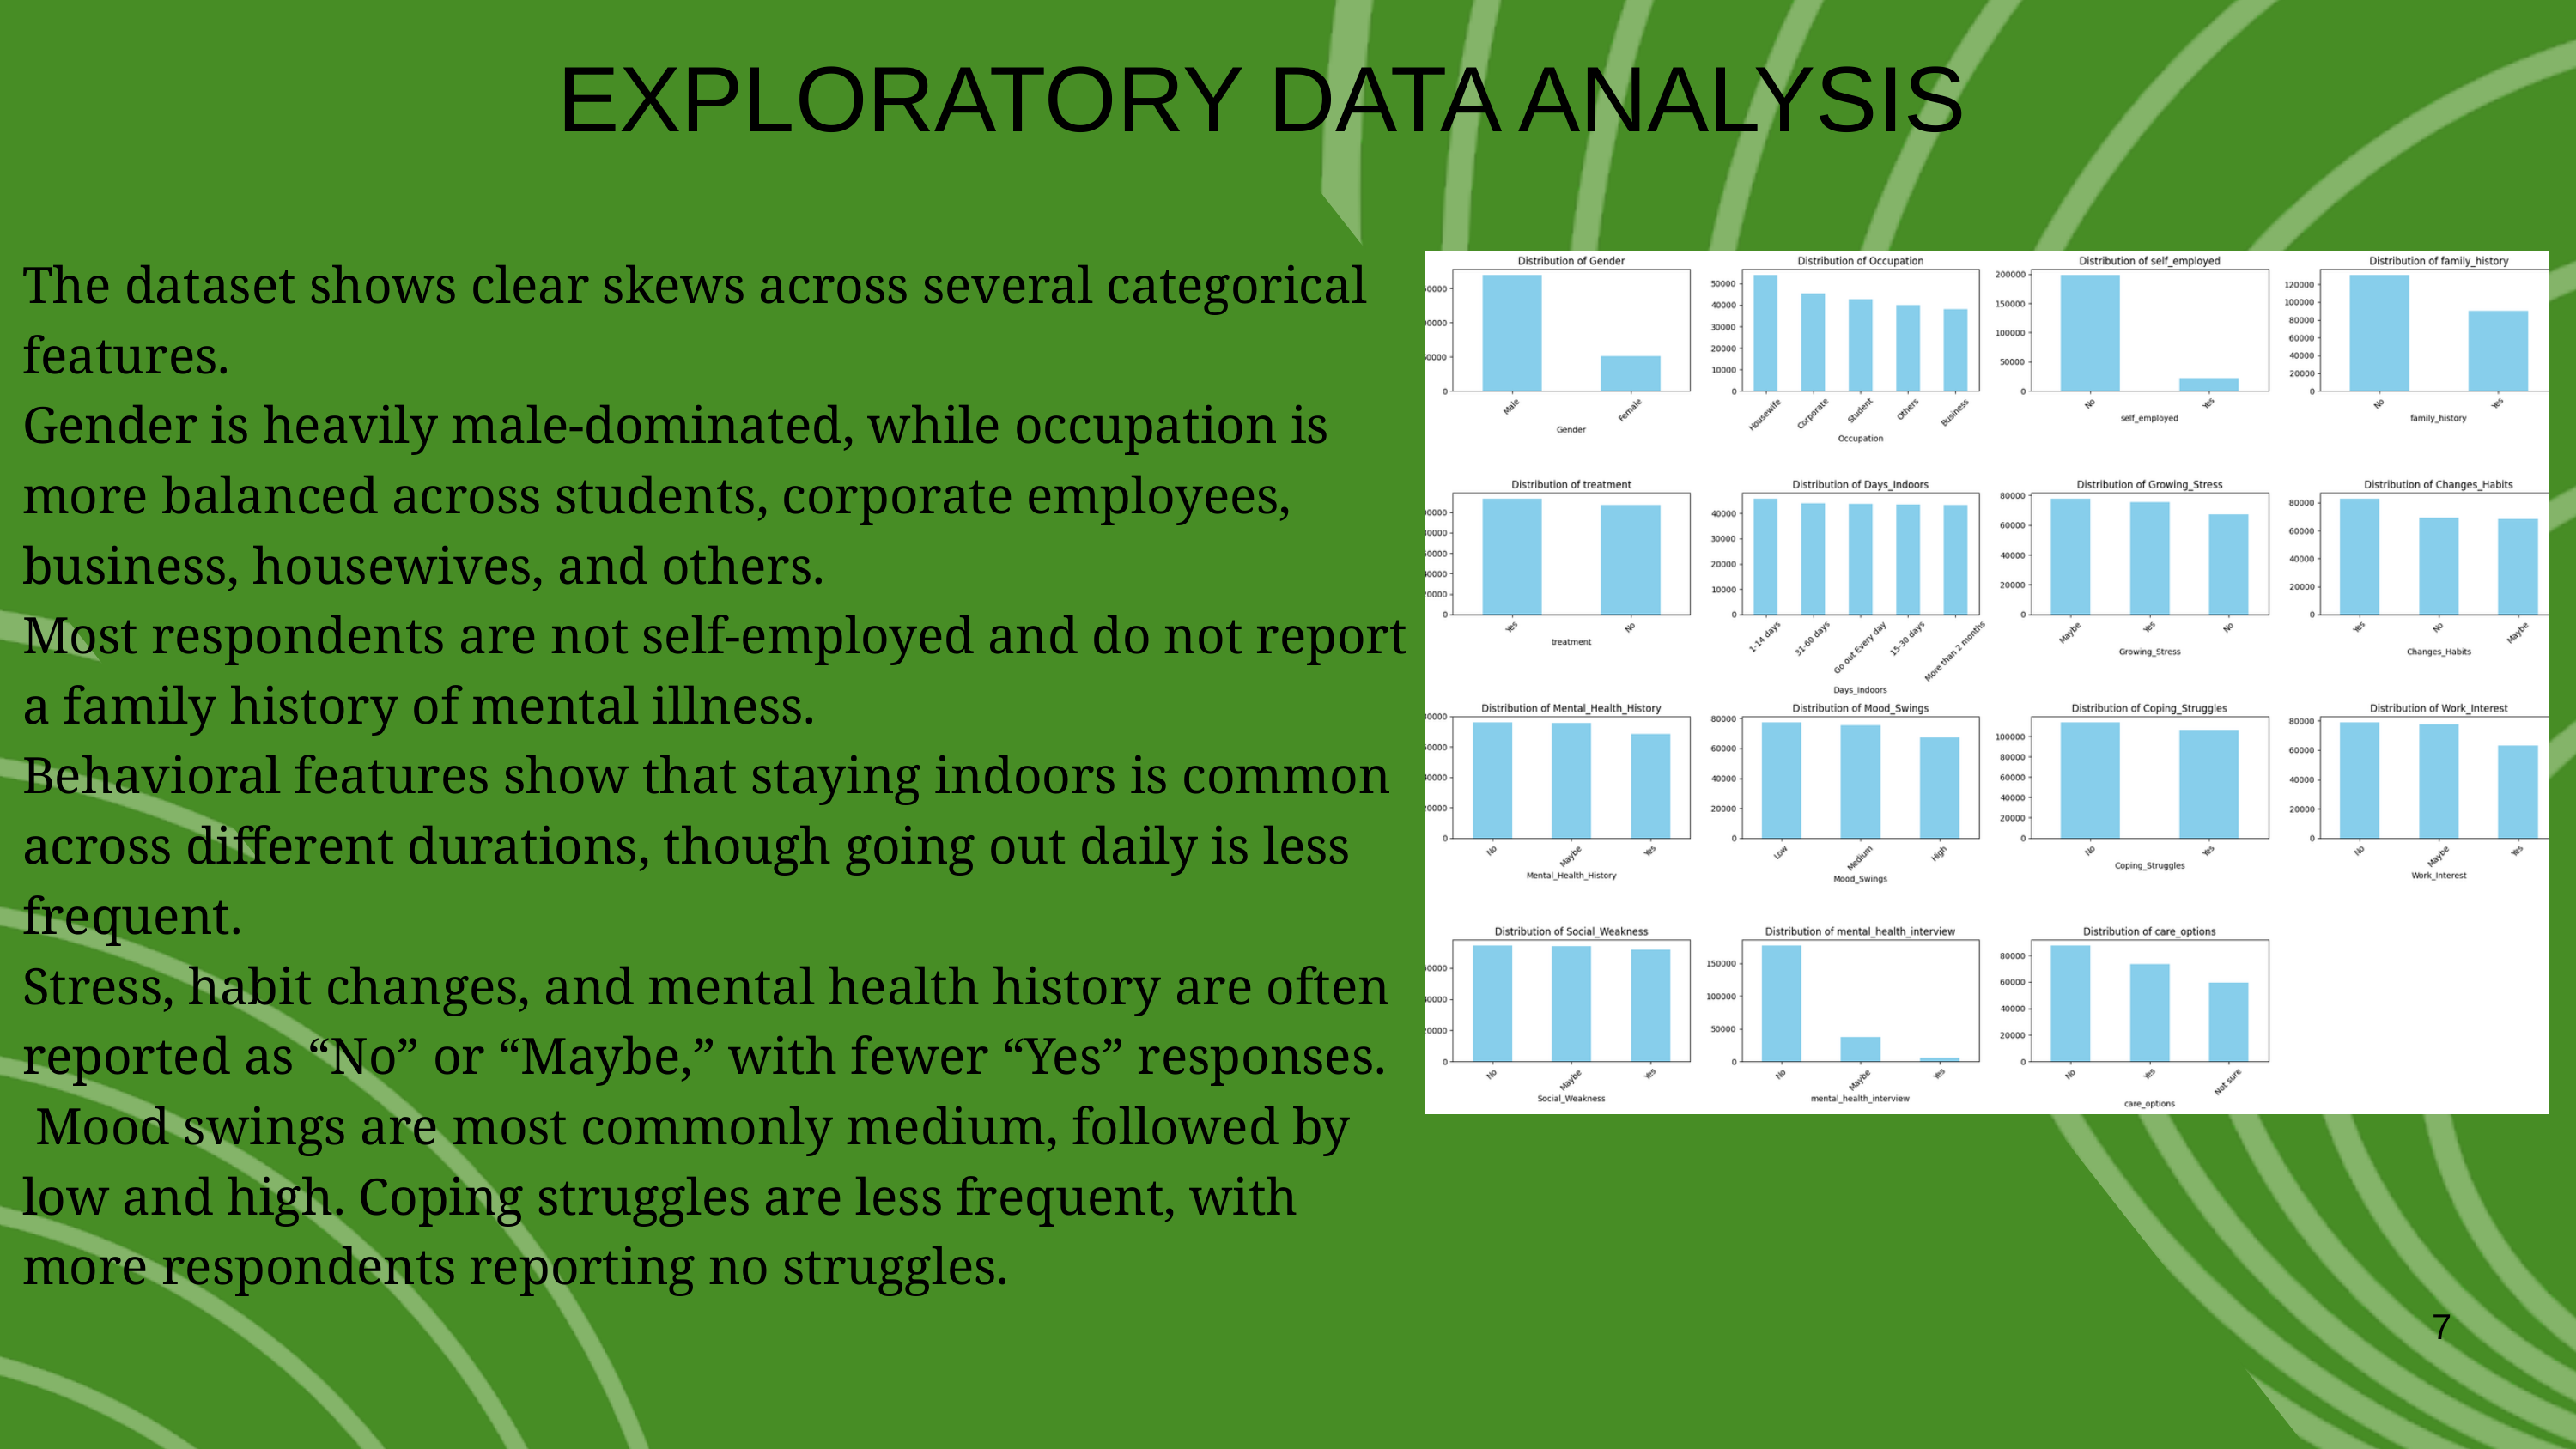

EXPLORATORY DATA ANALYSIS
The dataset shows clear skews across several categorical features.
Gender is heavily male-dominated, while occupation is more balanced across students, corporate employees, business, housewives, and others.
Most respondents are not self-employed and do not report a family history of mental illness.
Behavioral features show that staying indoors is common across different durations, though going out daily is less frequent.
Stress, habit changes, and mental health history are often reported as “No” or “Maybe,” with fewer “Yes” responses.
 Mood swings are most commonly medium, followed by low and high. Coping struggles are less frequent, with more respondents reporting no struggles.

7